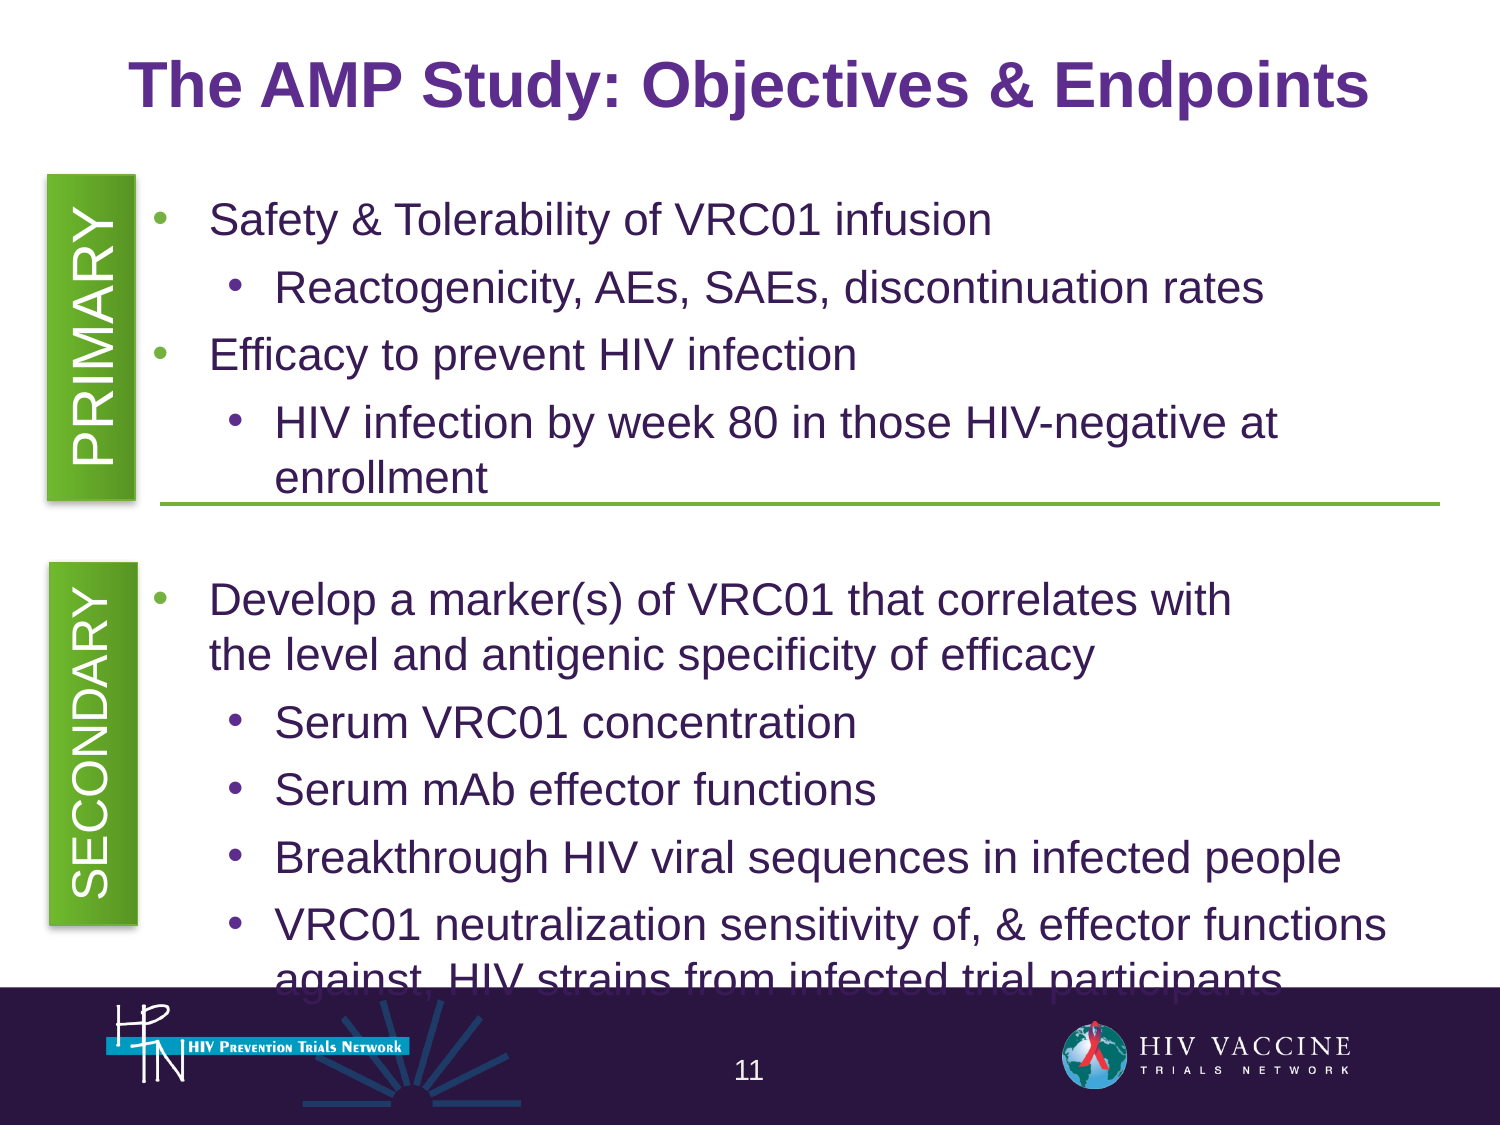

# The AMP Study: Objectives & Endpoints
Safety & Tolerability of VRC01 infusion
Reactogenicity, AEs, SAEs, discontinuation rates
Efficacy to prevent HIV infection
HIV infection by week 80 in those HIV-negative at enrollment
Develop a marker(s) of VRC01 that correlates with
the level and antigenic specificity of efficacy
Serum VRC01 concentration
Serum mAb effector functions
Breakthrough HIV viral sequences in infected people
VRC01 neutralization sensitivity of, & effector functions against, HIV strains from infected trial participants

PRIMARY
SECONDARY
11